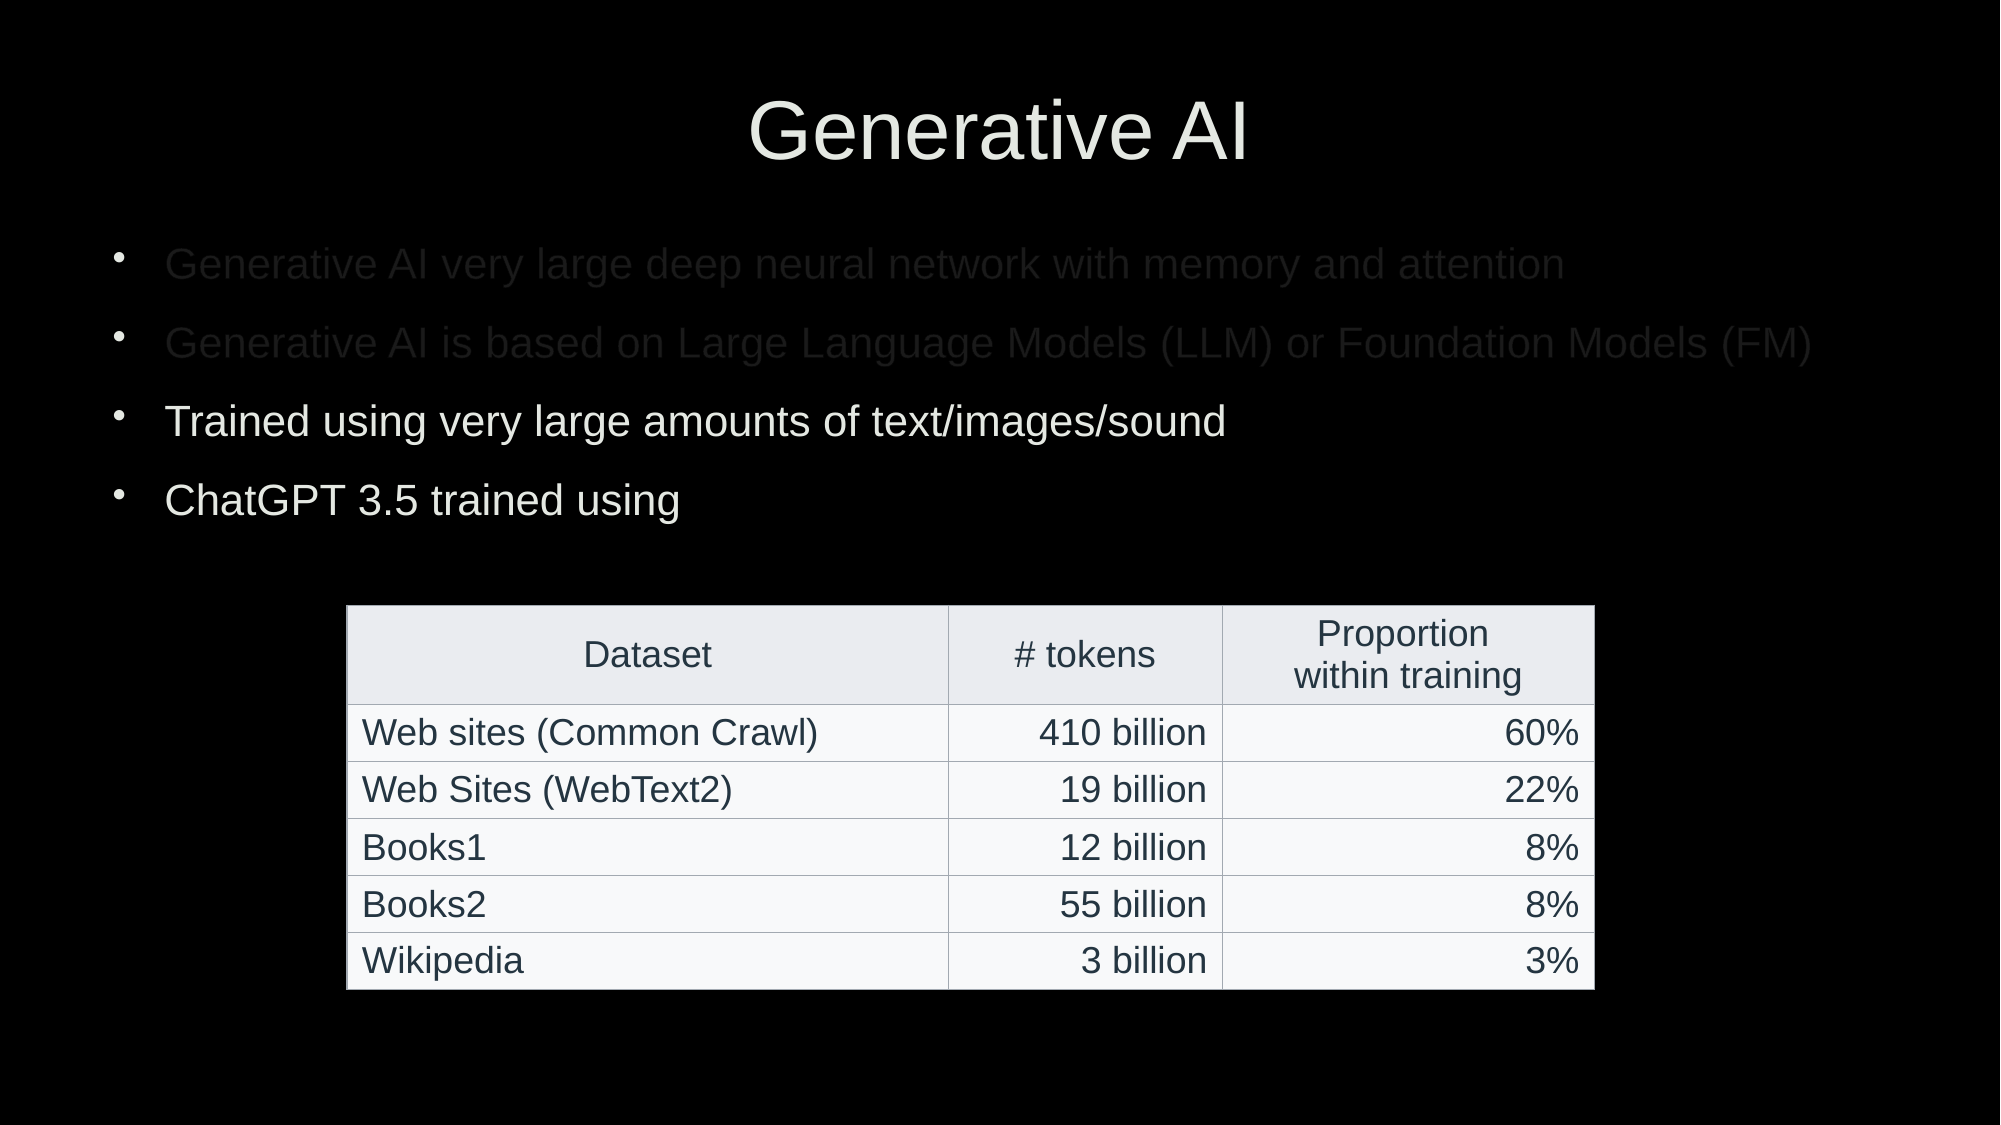

# Generative AI
Generative AI very large deep neural network with memory and attention
Generative AI is based on Large Language Models (LLM) or Foundation Models (FM)
Trained using very large amounts of text/images/sound
ChatGPT 3.5 trained using

| Dataset | # tokens | Proportion  within training |
| --- | --- | --- |
| Web sites (Common Crawl) | 410 billion | 60% |
| Web Sites (WebText2) | 19 billion | 22% |
| Books1 | 12 billion | 8% |
| Books2 | 55 billion | 8% |
| Wikipedia | 3 billion | 3% |